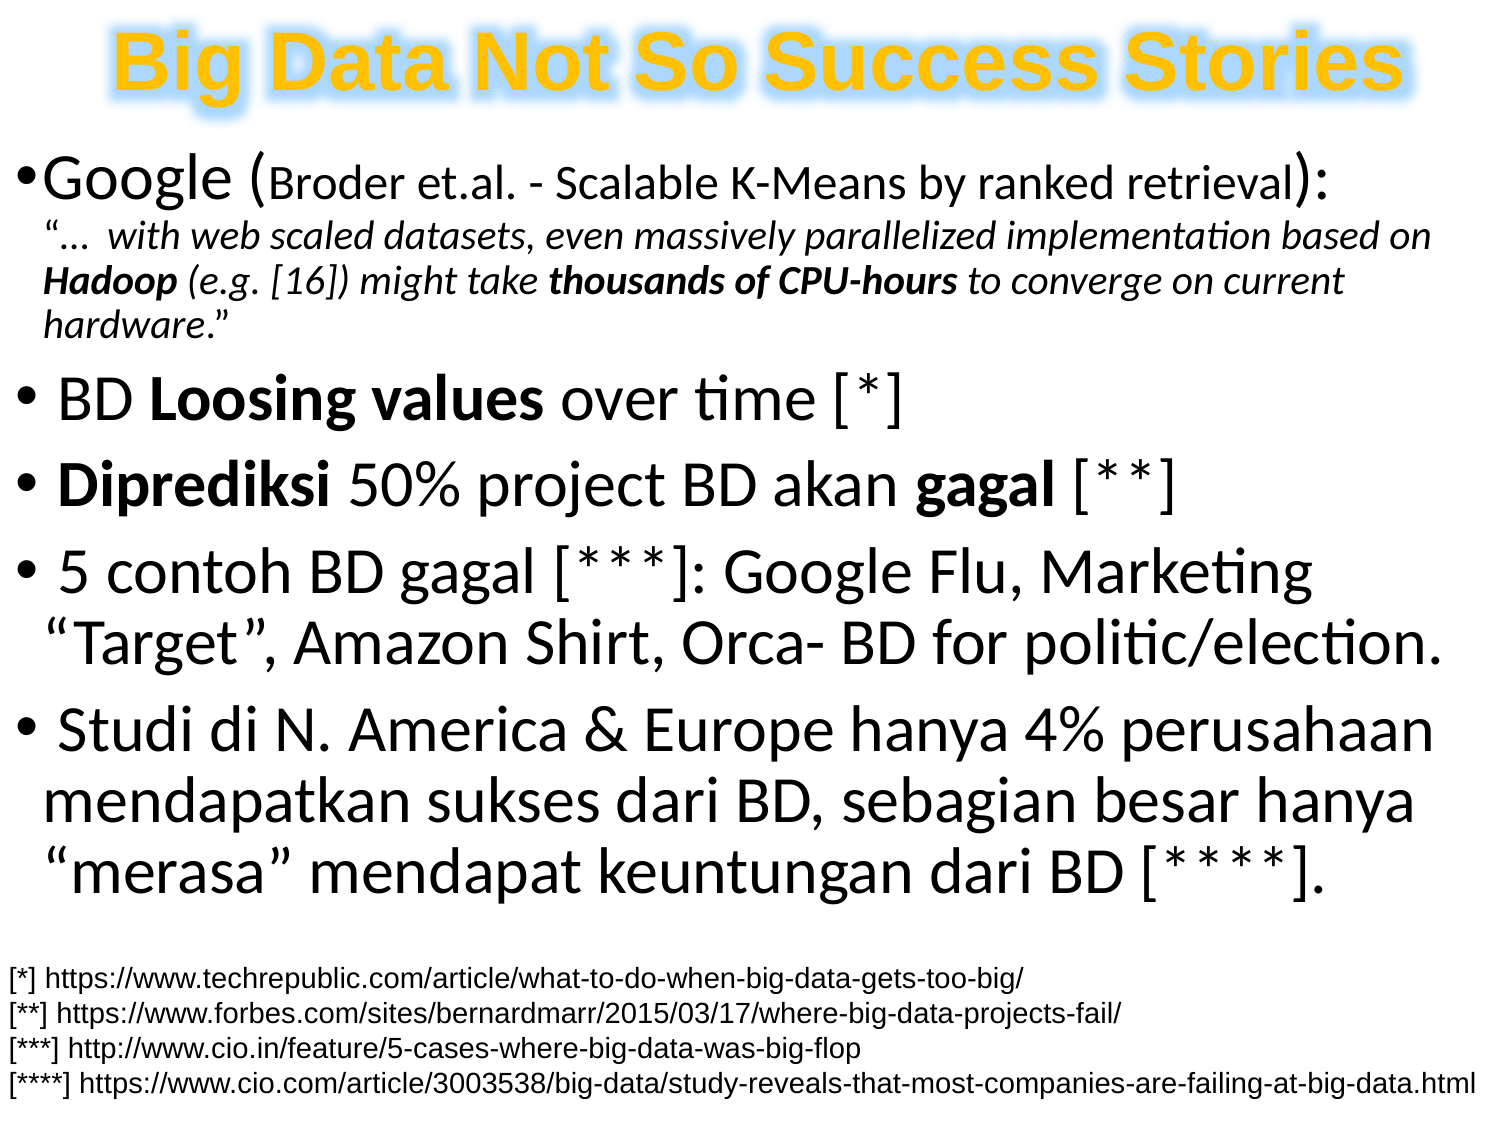

Big Data Not So Success Stories
Google (Broder et.al. - Scalable K-Means by ranked retrieval):
“…  with web scaled datasets, even massively parallelized implementation based on Hadoop (e.g. [16]) might take thousands of CPU-hours to converge on current hardware.”
 BD Loosing values over time [*]
 Diprediksi 50% project BD akan gagal [**]
 5 contoh BD gagal [***]: Google Flu, Marketing “Target”, Amazon Shirt, Orca- BD for politic/election.
 Studi di N. America & Europe hanya 4% perusahaan mendapatkan sukses dari BD, sebagian besar hanya “merasa” mendapat keuntungan dari BD [****].
[*] https://www.techrepublic.com/article/what-to-do-when-big-data-gets-too-big/
[**] https://www.forbes.com/sites/bernardmarr/2015/03/17/where-big-data-projects-fail/
[***] http://www.cio.in/feature/5-cases-where-big-data-was-big-flop
[****] https://www.cio.com/article/3003538/big-data/study-reveals-that-most-companies-are-failing-at-big-data.html